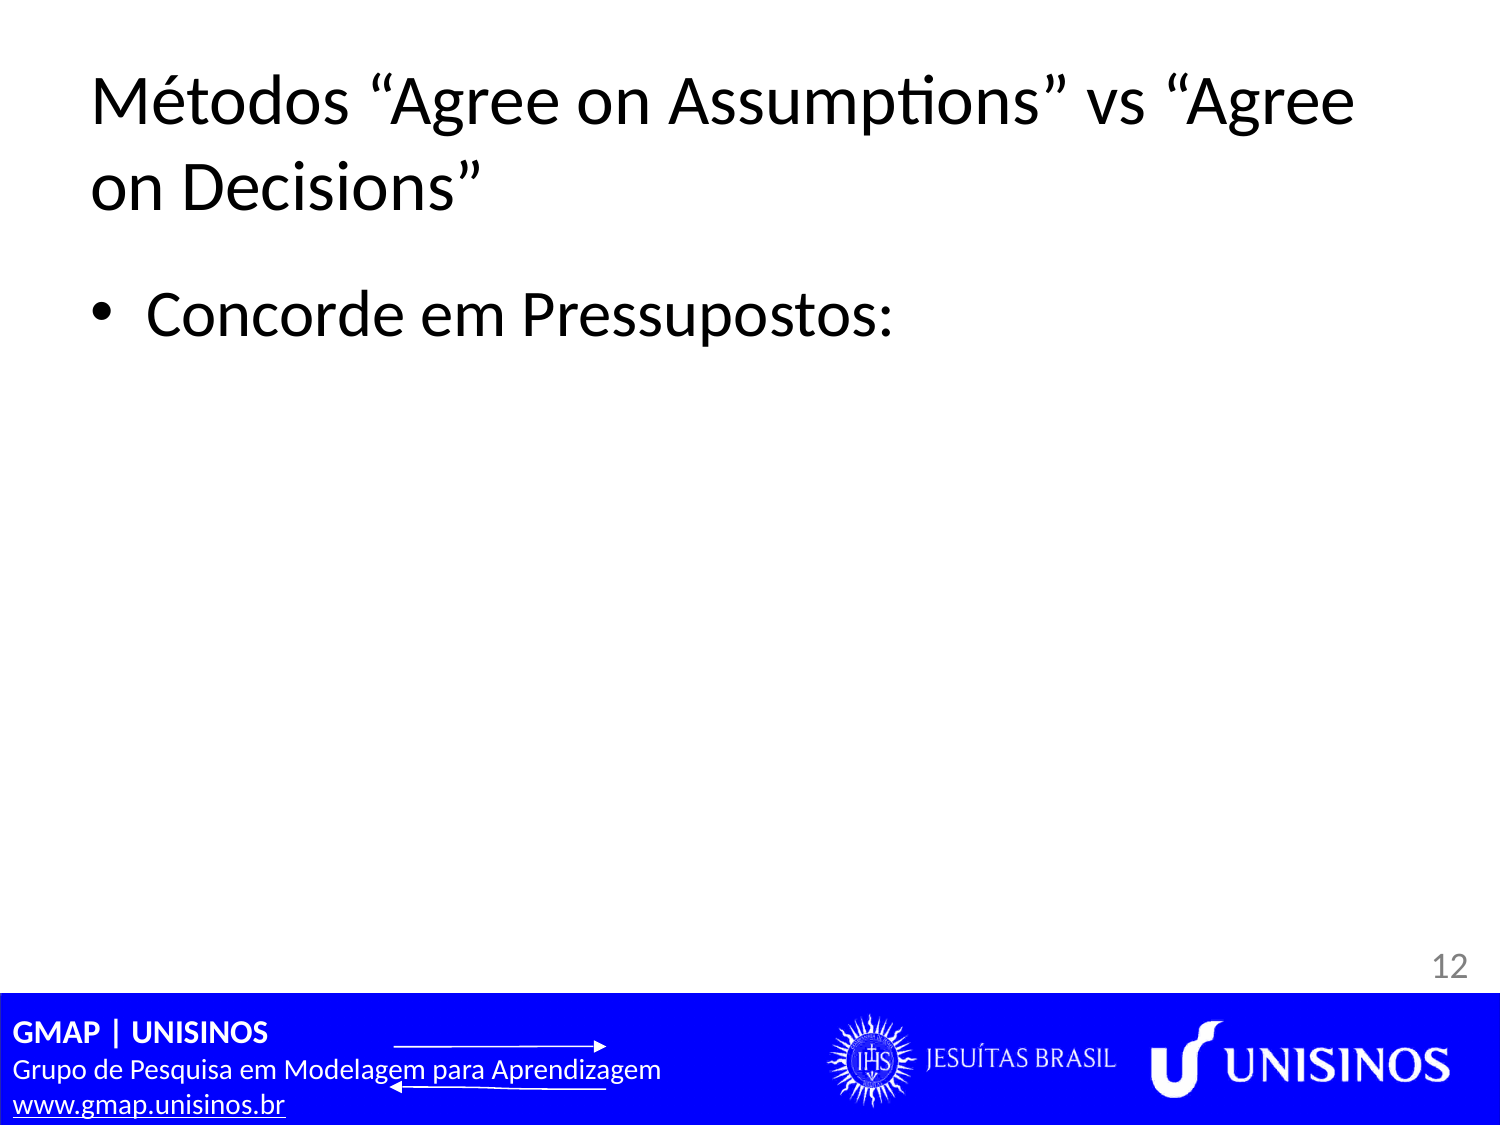

# Métodos “Agree on Assumptions” vs “Agree on Decisions”
Concorde em Pressupostos: